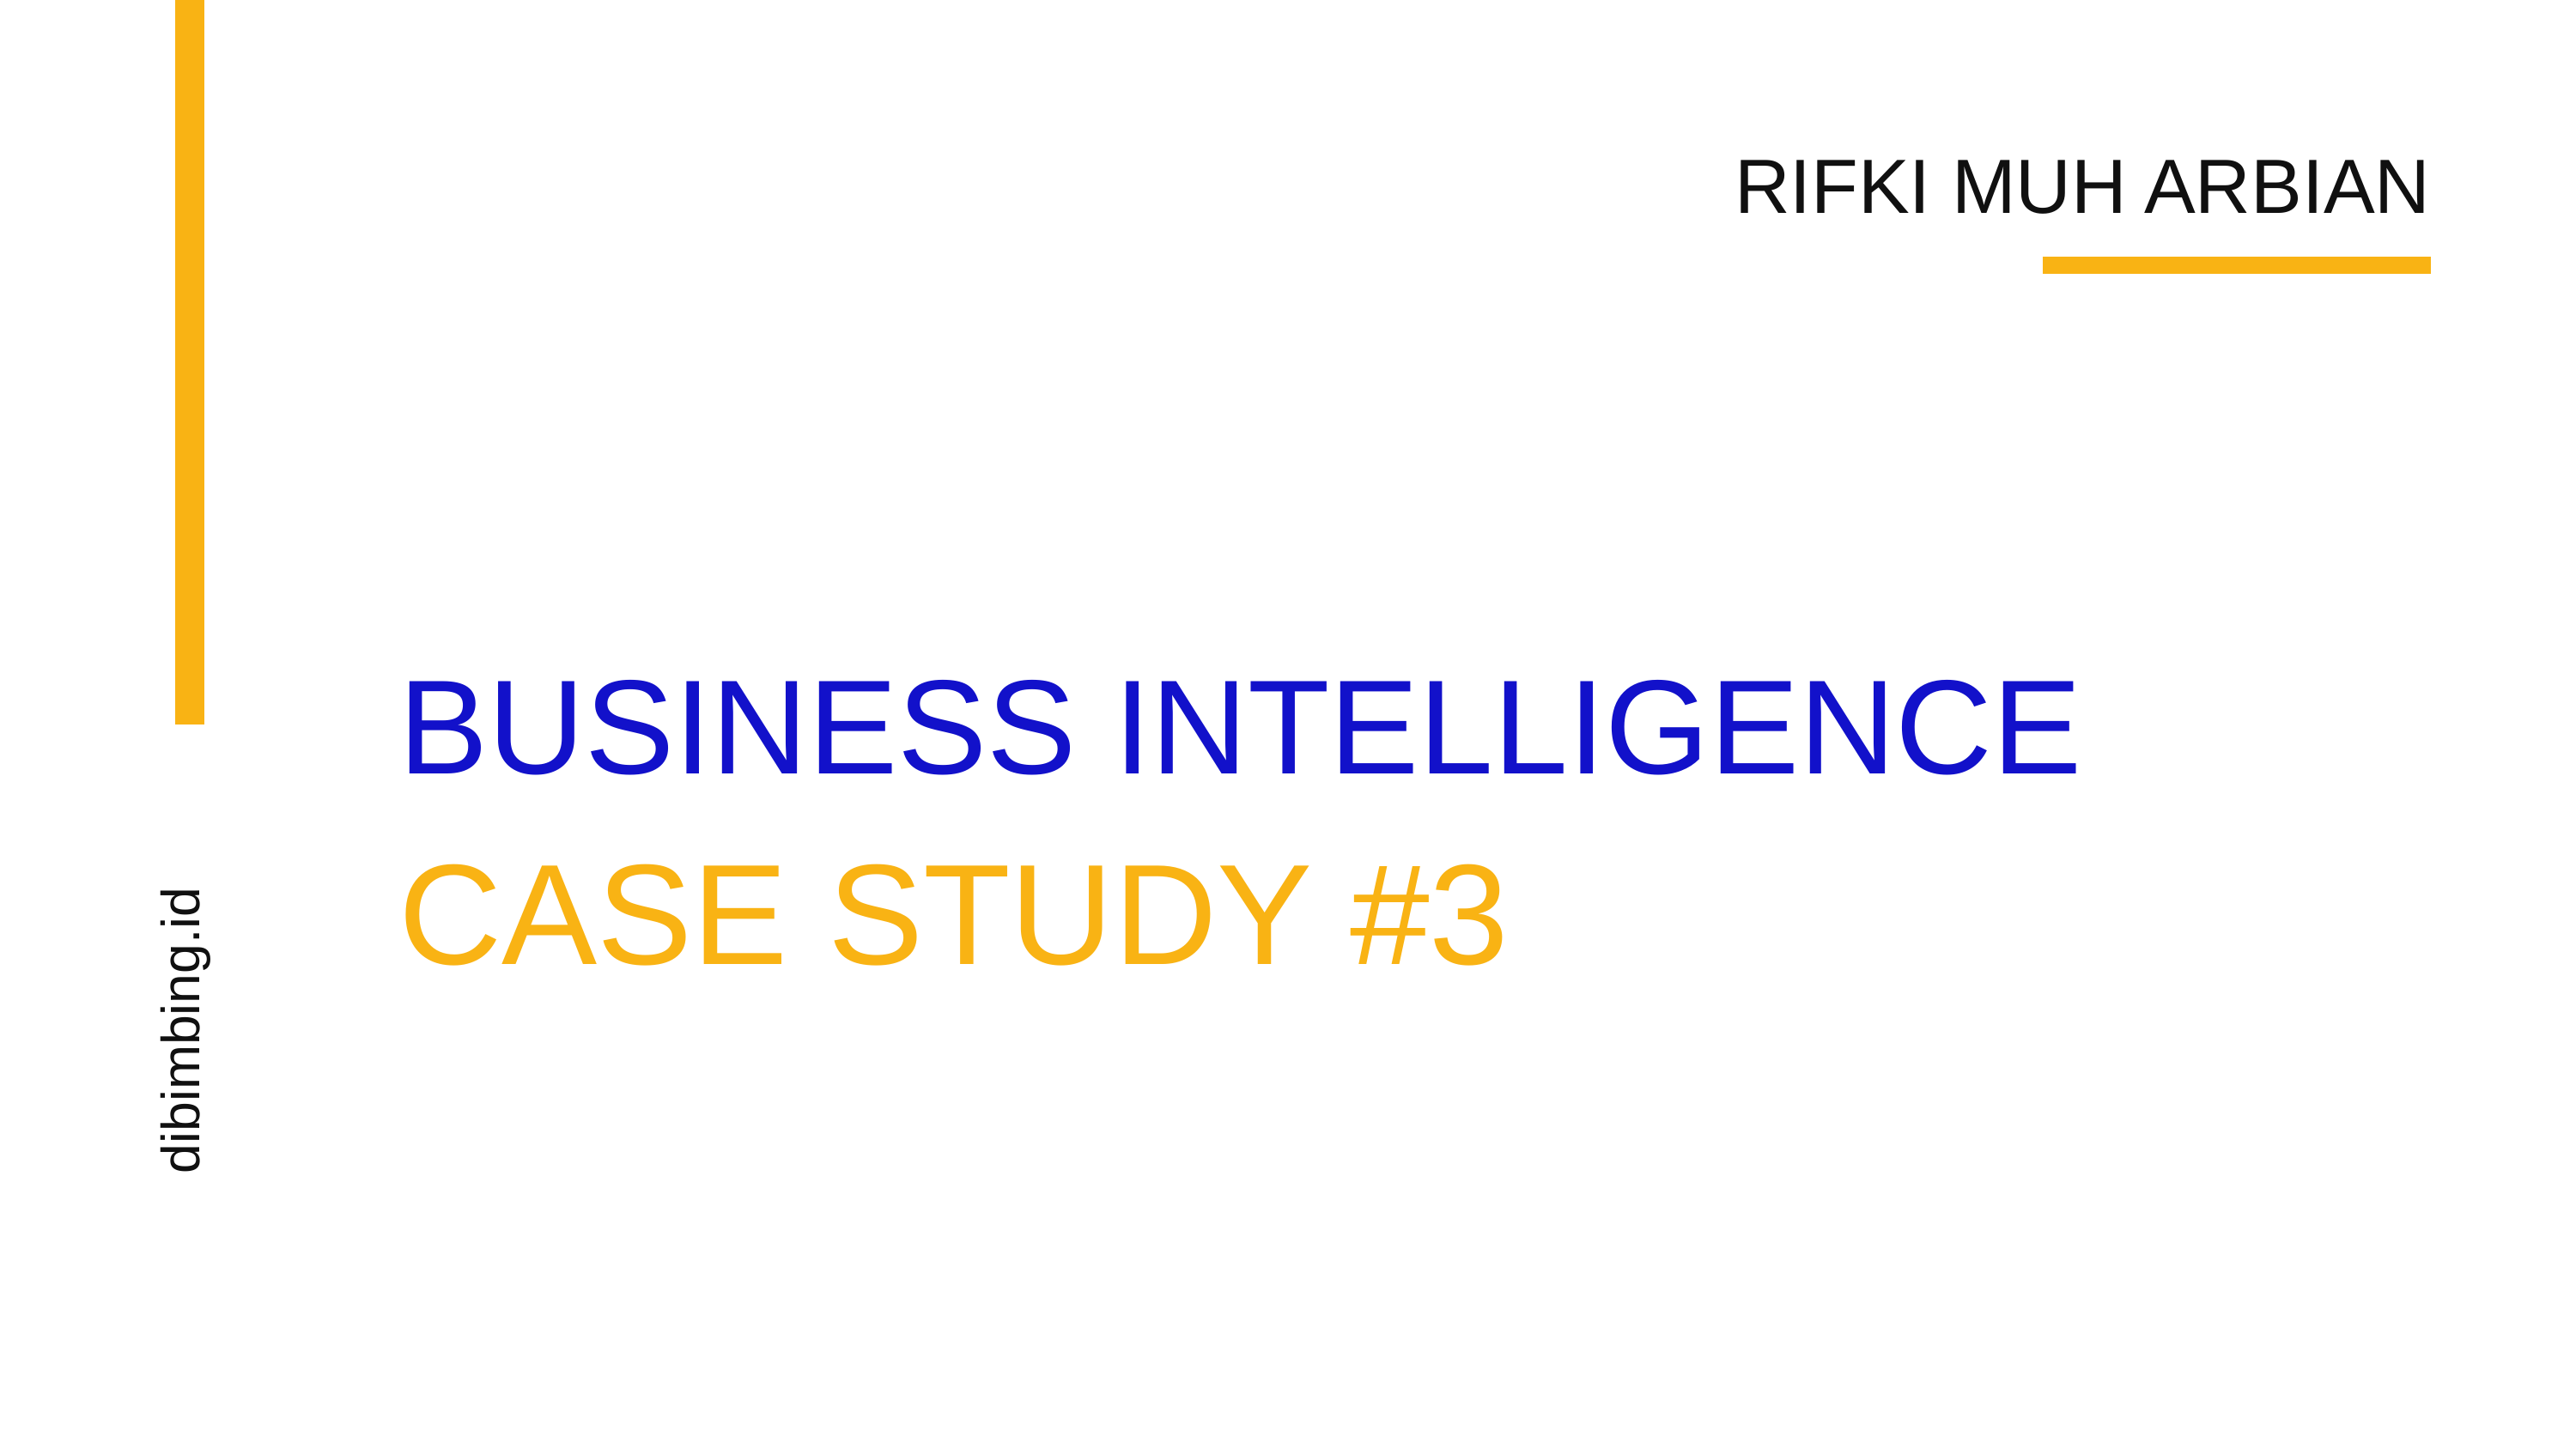

RIFKI MUH ARBIAN

BUSINESS INTELLIGENCE
CASE STUDY #3
dibimbing.id